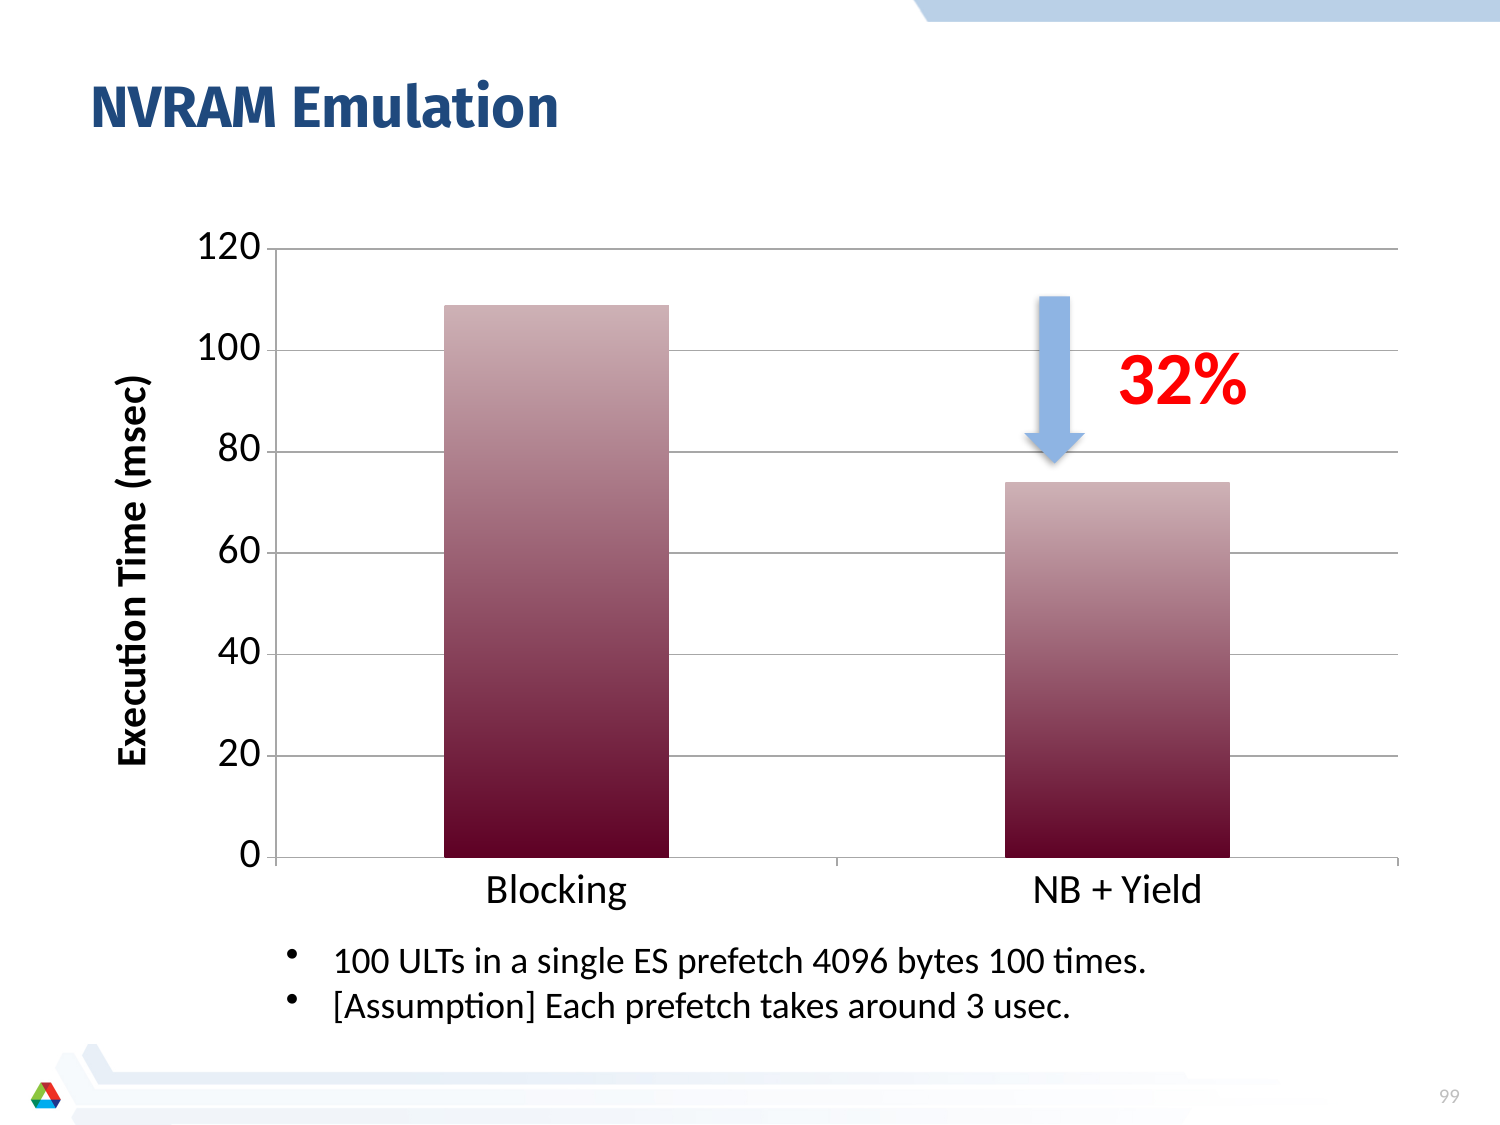

# NVRAM Emulation

### Chart

| Category |  |
|---|---|
| Blocking | 108.936778 |
| NB + Yield | 74.02502299999998 |
32%
100 ULTs in a single ES prefetch 4096 bytes 100 times.
[Assumption] Each prefetch takes around 3 usec.
99